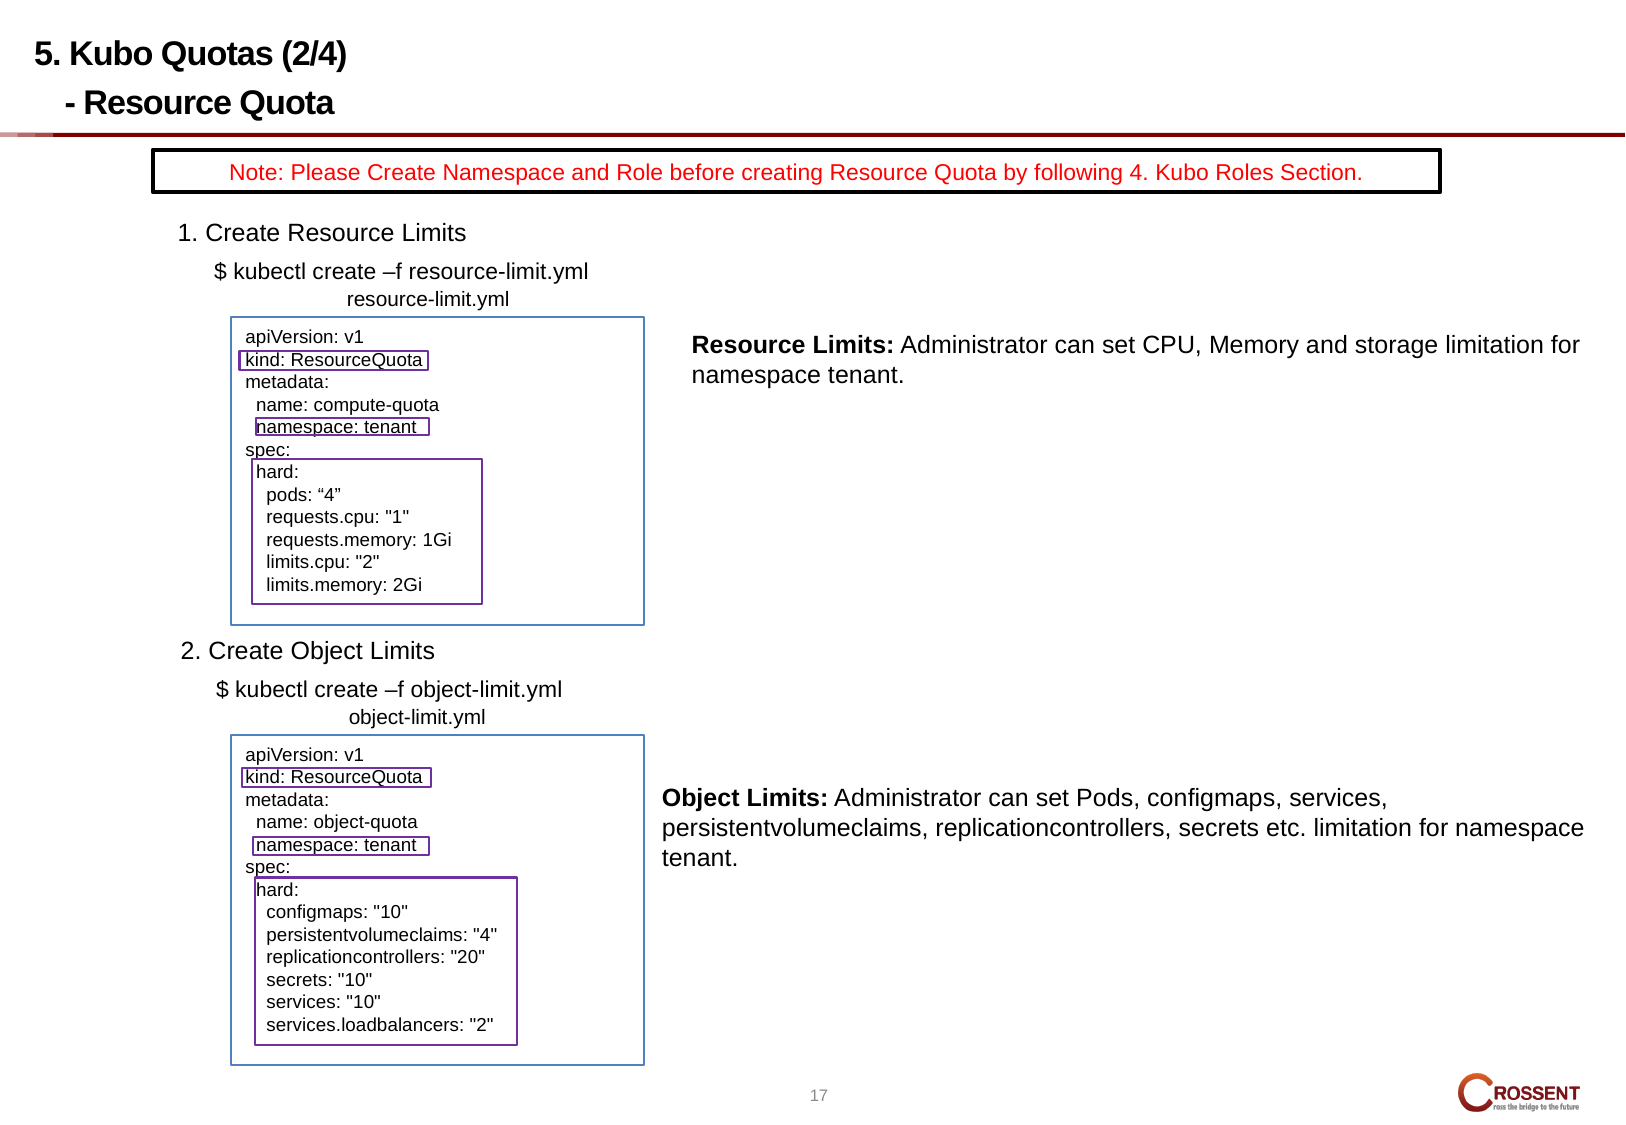

# 5. Kubo Quotas (2/4) - Resource Quota
Note: Please Create Namespace and Role before creating Resource Quota by following 4. Kubo Roles Section.
1. Create Resource Limits
$ kubectl create –f resource-limit.yml
resource-limit.yml
apiVersion: v1
kind: ResourceQuota
metadata:
  name: compute-quota
  namespace: tenant
spec:
  hard:
    pods: “4”
    requests.cpu: "1"
    requests.memory: 1Gi
    limits.cpu: "2"
    limits.memory: 2Gi

Resource Limits: Administrator can set CPU, Memory and storage limitation for    namespace tenant.

2. Create Object Limits
$ kubectl create –f object-limit.yml
object-limit.yml
apiVersion: v1
kind: ResourceQuota
metadata:
  name: object-quota
  namespace: tenant
spec:
  hard:
    configmaps: "10"
    persistentvolumeclaims: "4"
    replicationcontrollers: "20"
    secrets: "10"
    services: "10"
    services.loadbalancers: "2"

Object Limits: Administrator can set Pods, configmaps, services, persistentvolumeclaims, replicationcontrollers, secrets etc. limitation for namespace tenant.